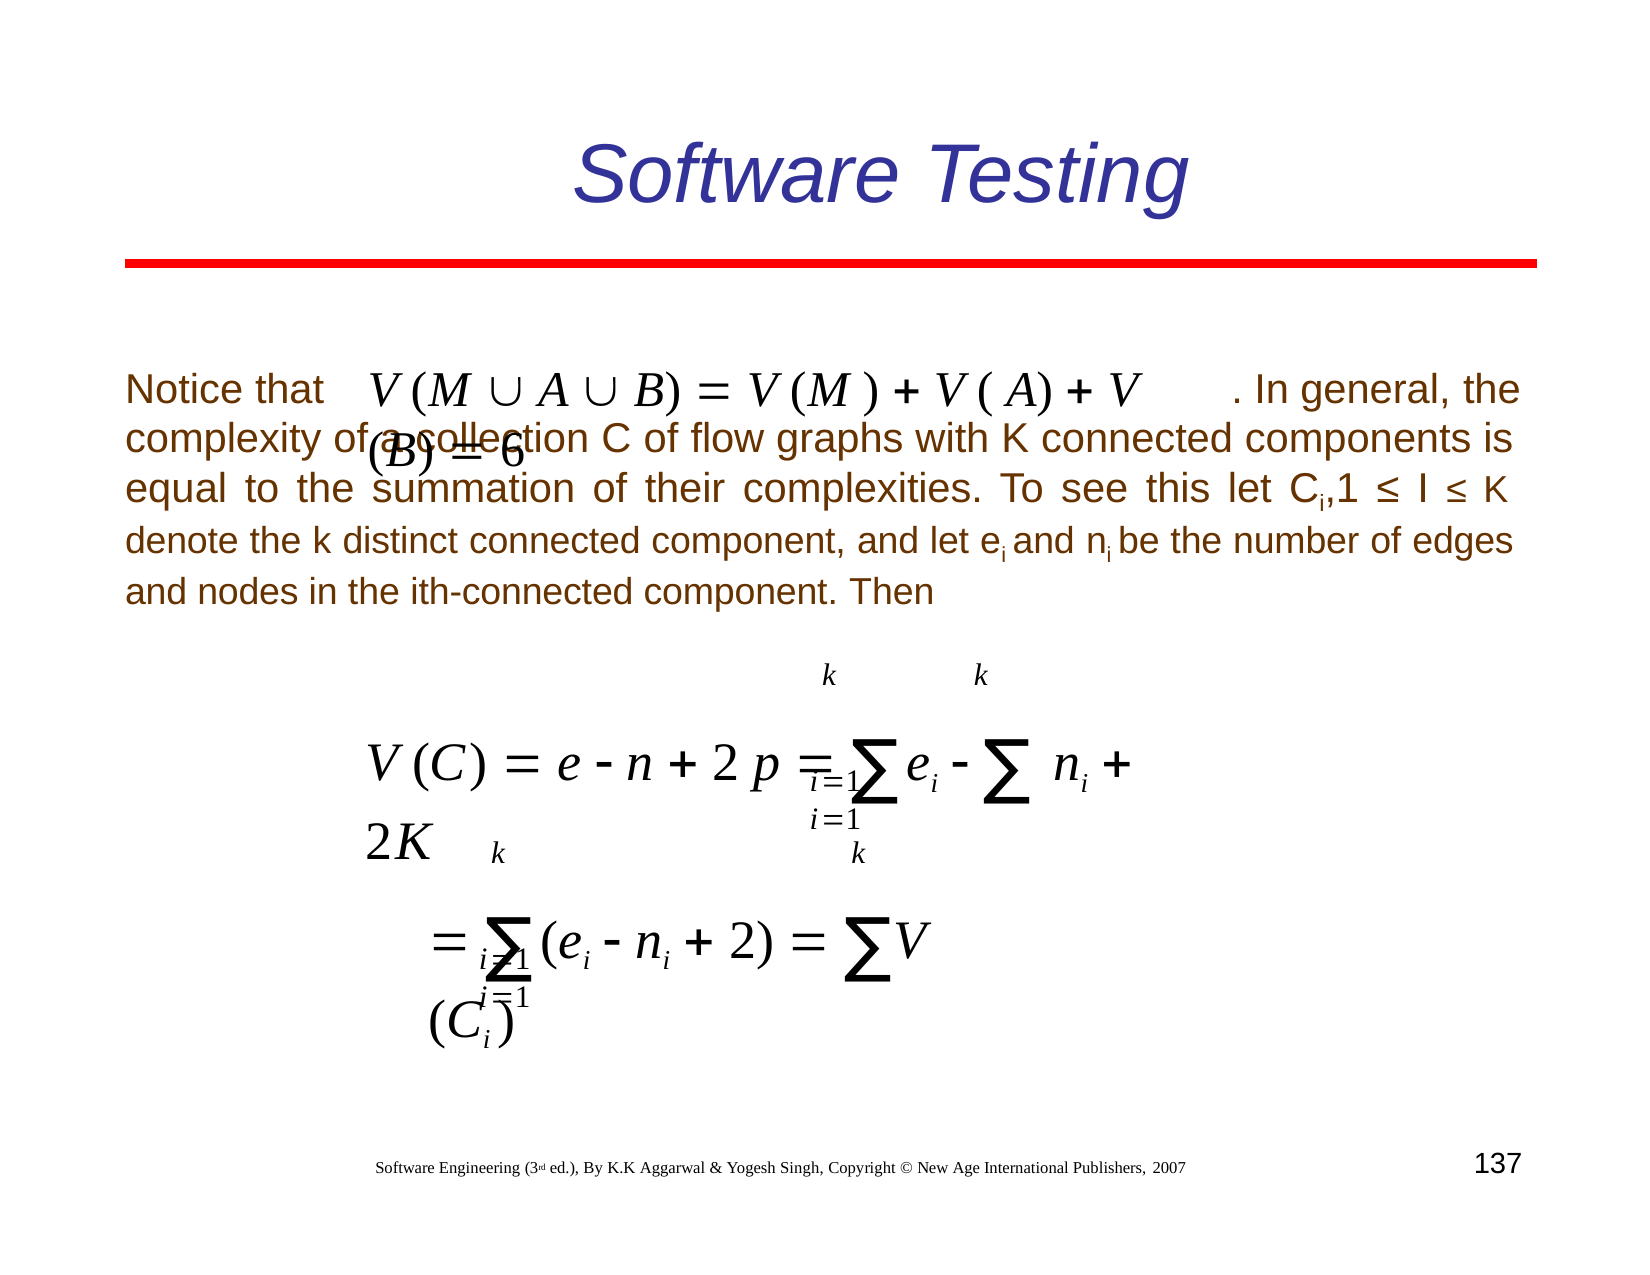

# Software Testing

V (M ∪ A ∪ B) = V (M ) + V ( A) + V (B) = 6
Notice that
. In general, the
complexity of a collection C of flow graphs with K connected components is  equal to the summation of their complexities. To see this let Ci,1 ≤ I ≤ K  denote the k distinct connected component, and let ei and ni be the number of edges  and nodes in the ith-connected component. Then
k	k
V (C) = e − n + 2 p = ∑ei  − ∑ ni  + 2K
i=1	i=1
k	k
= ∑(ei  − ni  + 2) = ∑V (Ci )
i=1	i=1
137
Software Engineering (3rd  ed.), By K.K Aggarwal & Yogesh Singh, Copyright © New Age International Publishers, 2007